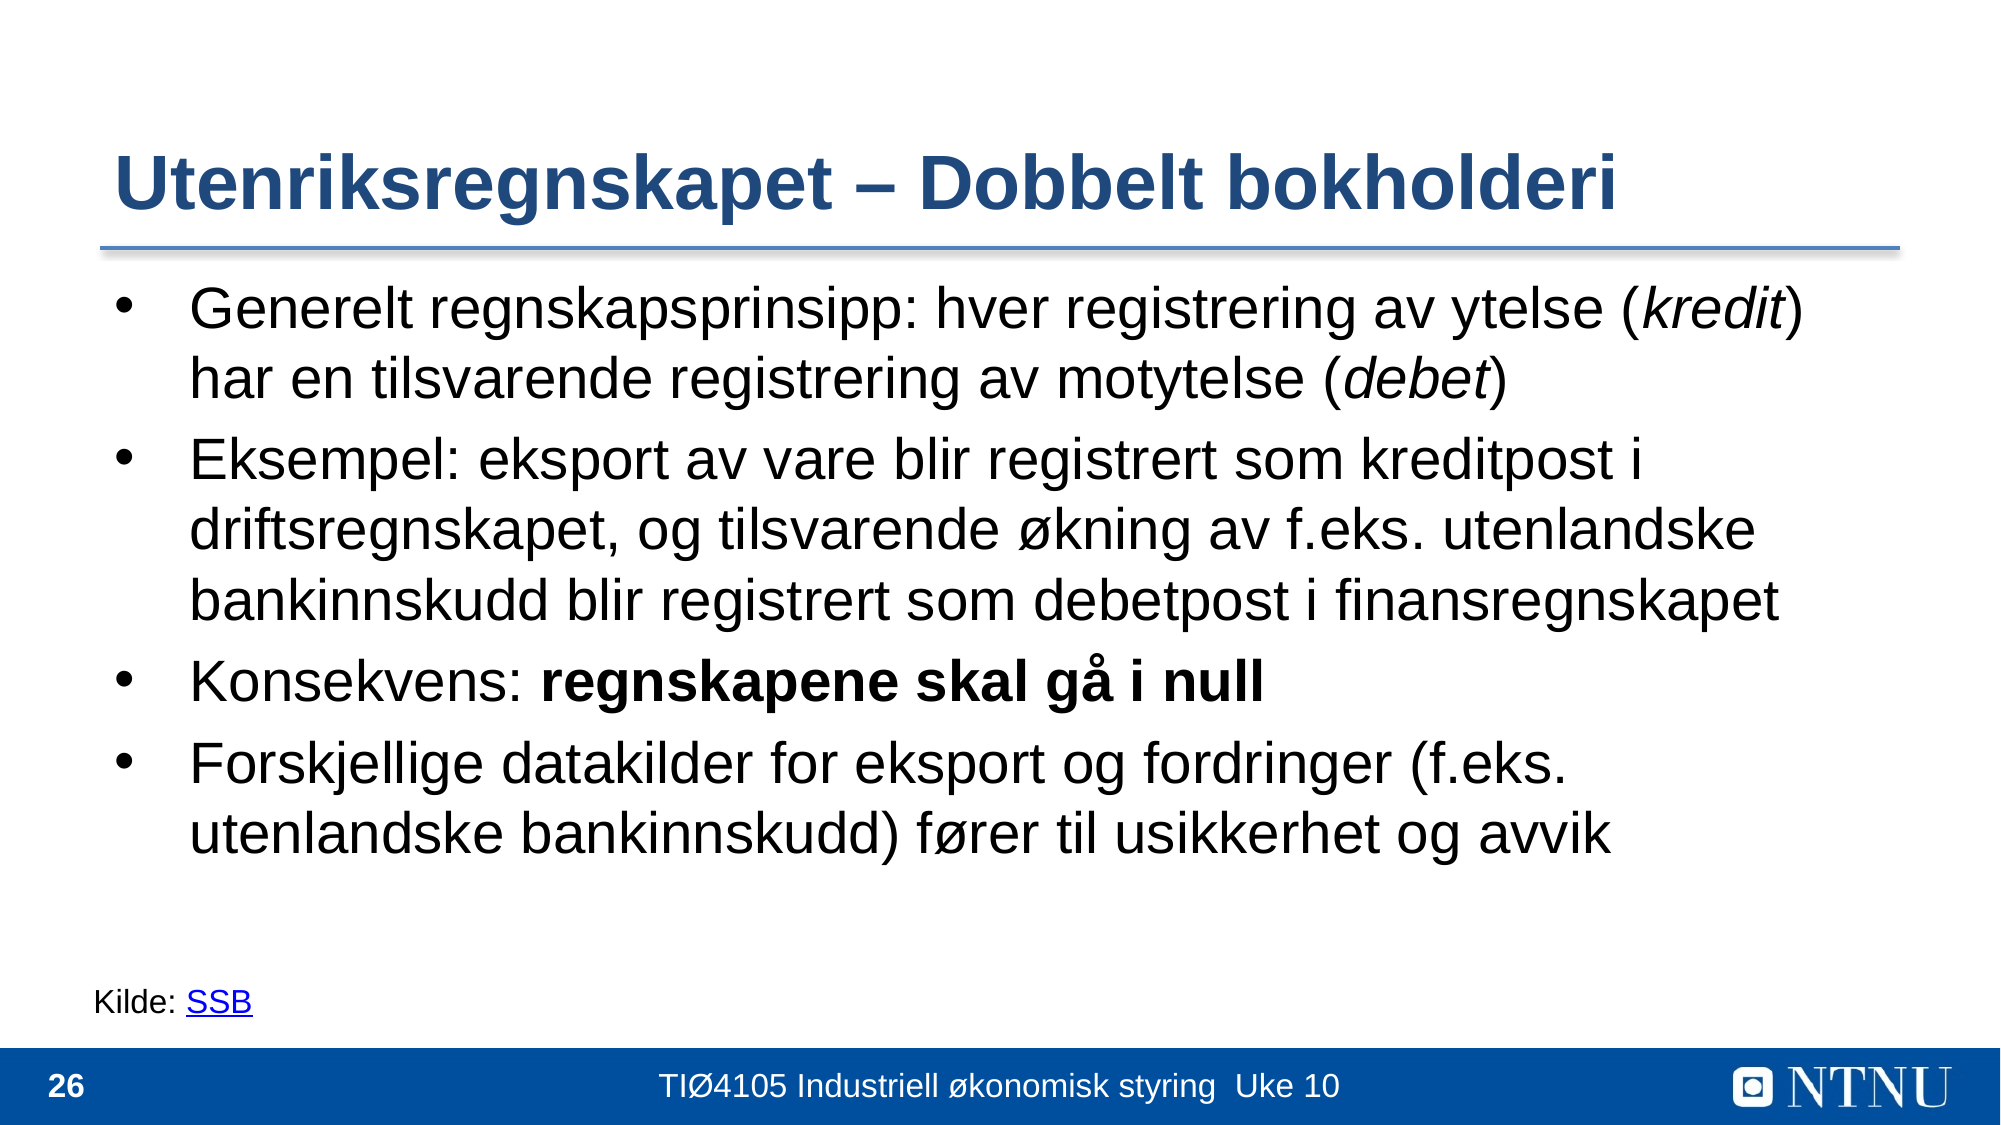

# Utenriksregnskapet – Dobbelt bokholderi
Generelt regnskapsprinsipp: hver registrering av ytelse (kredit) har en tilsvarende registrering av motytelse (debet)
Eksempel: eksport av vare blir registrert som kreditpost i driftsregnskapet, og tilsvarende økning av f.eks. utenlandske bankinnskudd blir registrert som debetpost i finansregnskapet
Konsekvens: regnskapene skal gå i null
Forskjellige datakilder for eksport og fordringer (f.eks. utenlandske bankinnskudd) fører til usikkerhet og avvik

Kilde: SSB
26
TIØ4105 Industriell økonomisk styring  Uke 10